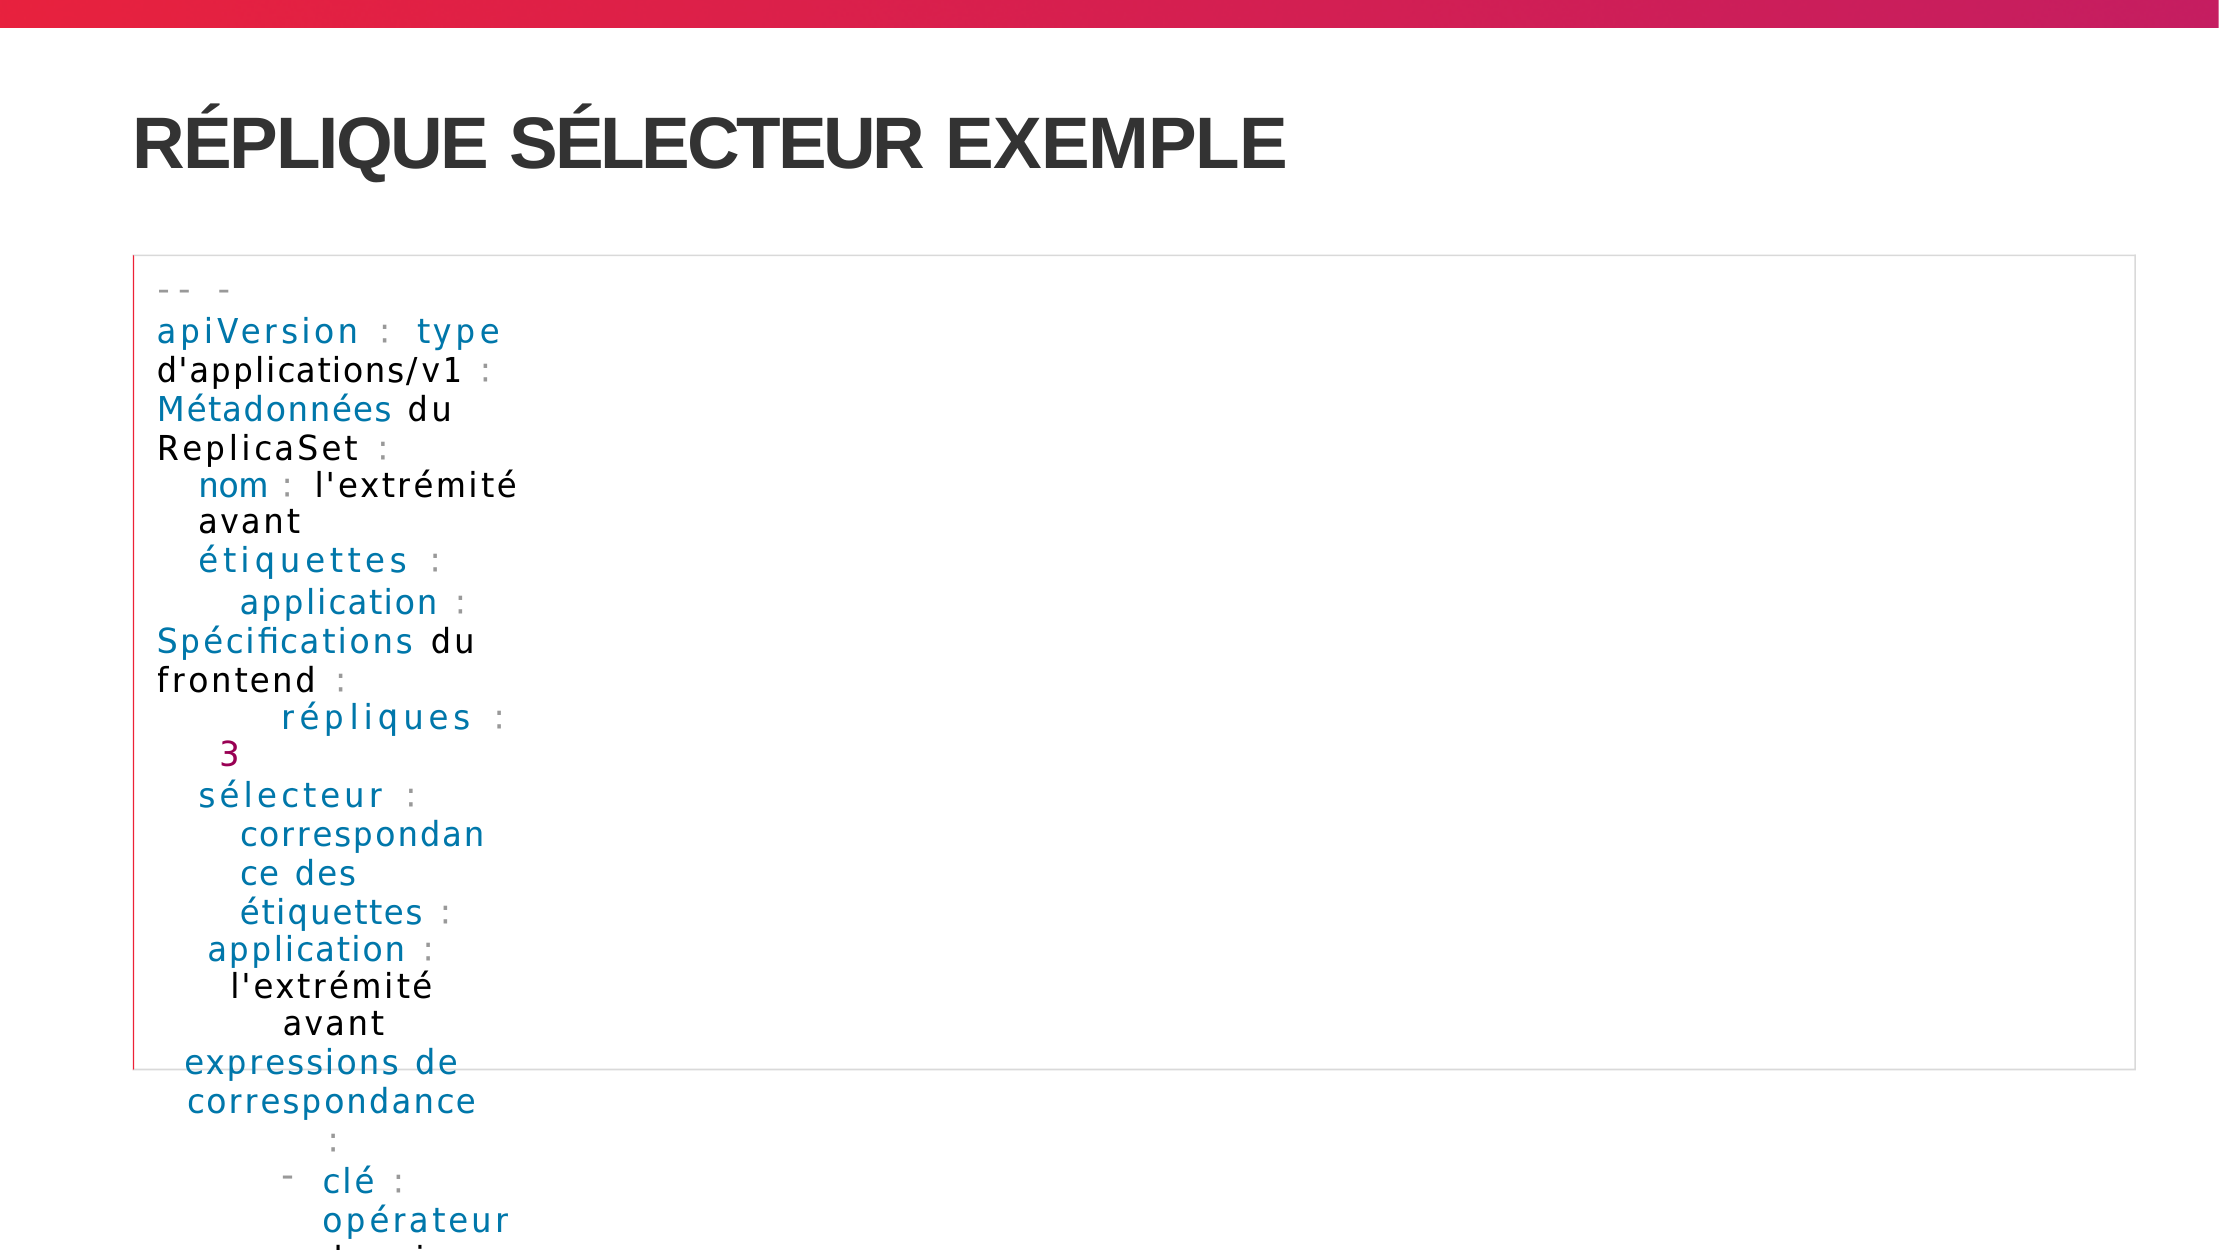

# RÉPLIQUE SÉLECTEUR EXEMPLE

-- -
apiVersion :  type d'applications/v1 : Métadonnées du ReplicaSet :
nom : l'extrémité avant
étiquettes :
application : Spécifications du frontend :
répliques : 3
sélecteur : correspondance des étiquettes :
application : l'extrémité avant
expressions de correspondance :
clé : opérateur de niveau : En valeurs :
novice
Modèle intermédiaire :
...